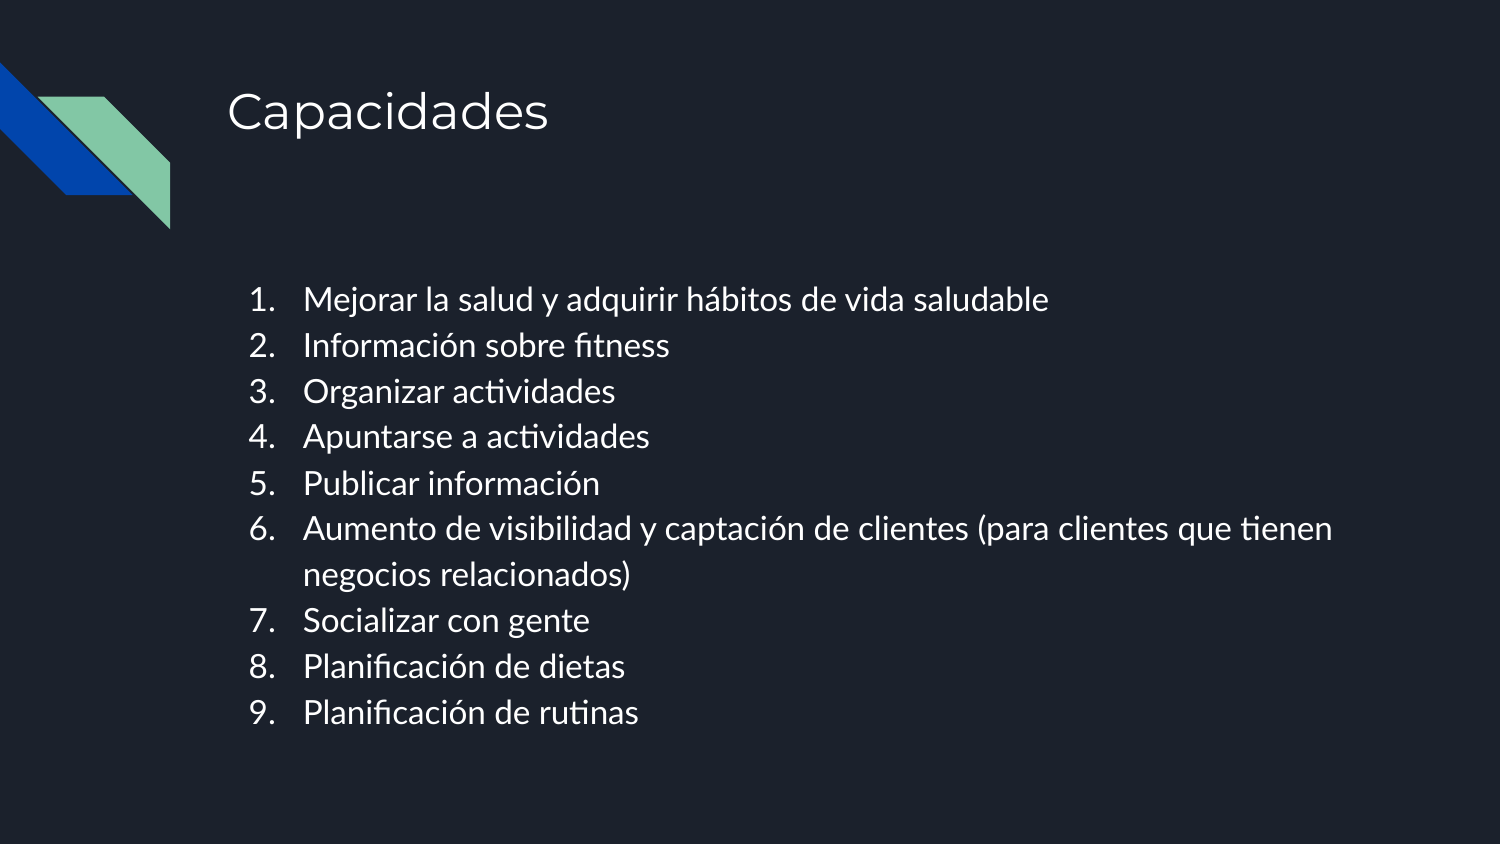

# Capacidades
Mejorar la salud y adquirir hábitos de vida saludable
Información sobre fitness
Organizar actividades
Apuntarse a actividades
Publicar información
Aumento de visibilidad y captación de clientes (para clientes que tienen negocios relacionados)
Socializar con gente
Planificación de dietas
Planificación de rutinas